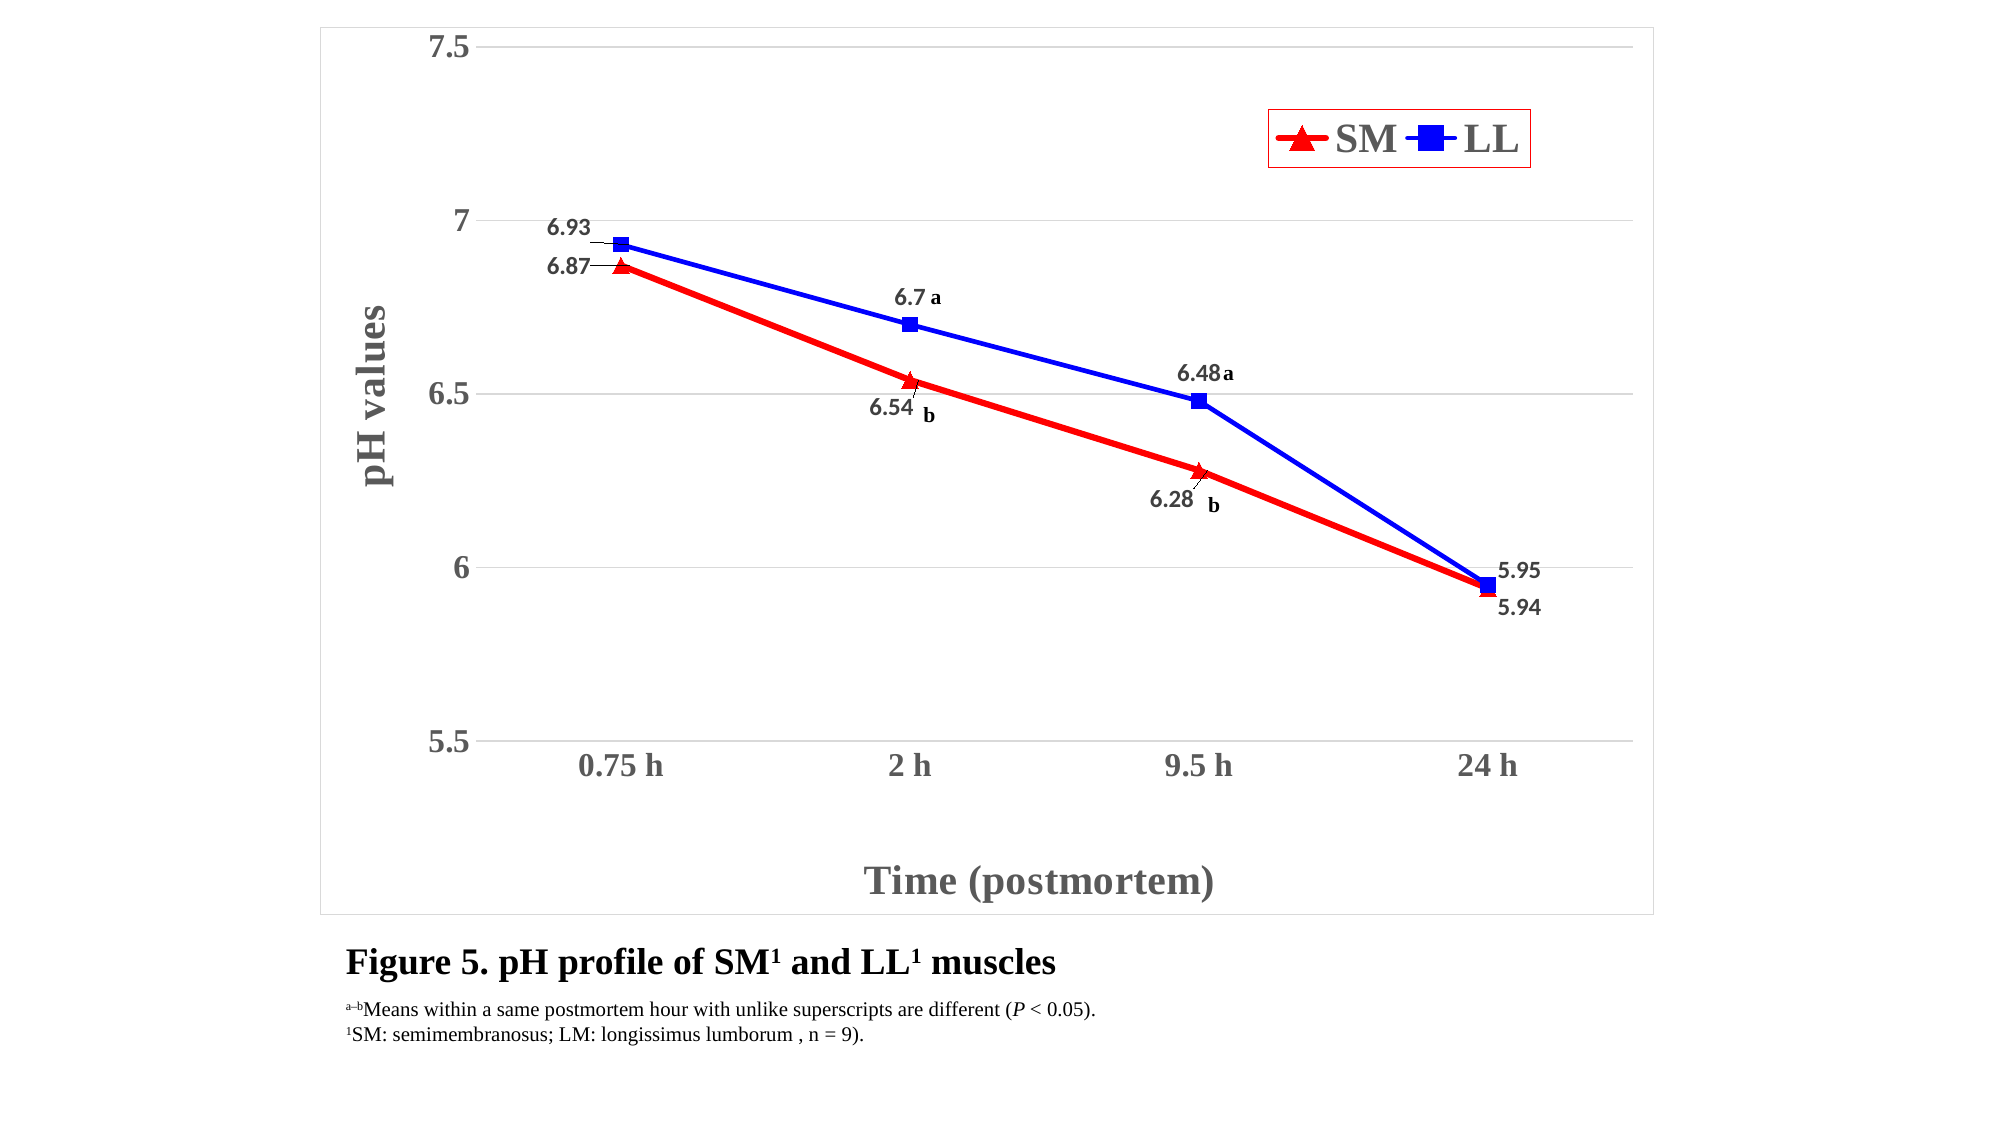

### Chart

| Category | SM | LL |
|---|---|---|
| 0.75 h | 6.87 | 6.93 |
| 2 h | 6.54 | 6.7 |
| 9.5 h | 6.28 | 6.48 |
| 24 h | 5.94 | 5.95 |
a
a
b
b
Figure 5. pH profile of SM1 and LL1 muscles
a–bMeans within a same postmortem hour with unlike superscripts are different (P < 0.05).
1SM: semimembranosus; LM: longissimus lumborum , n = 9).